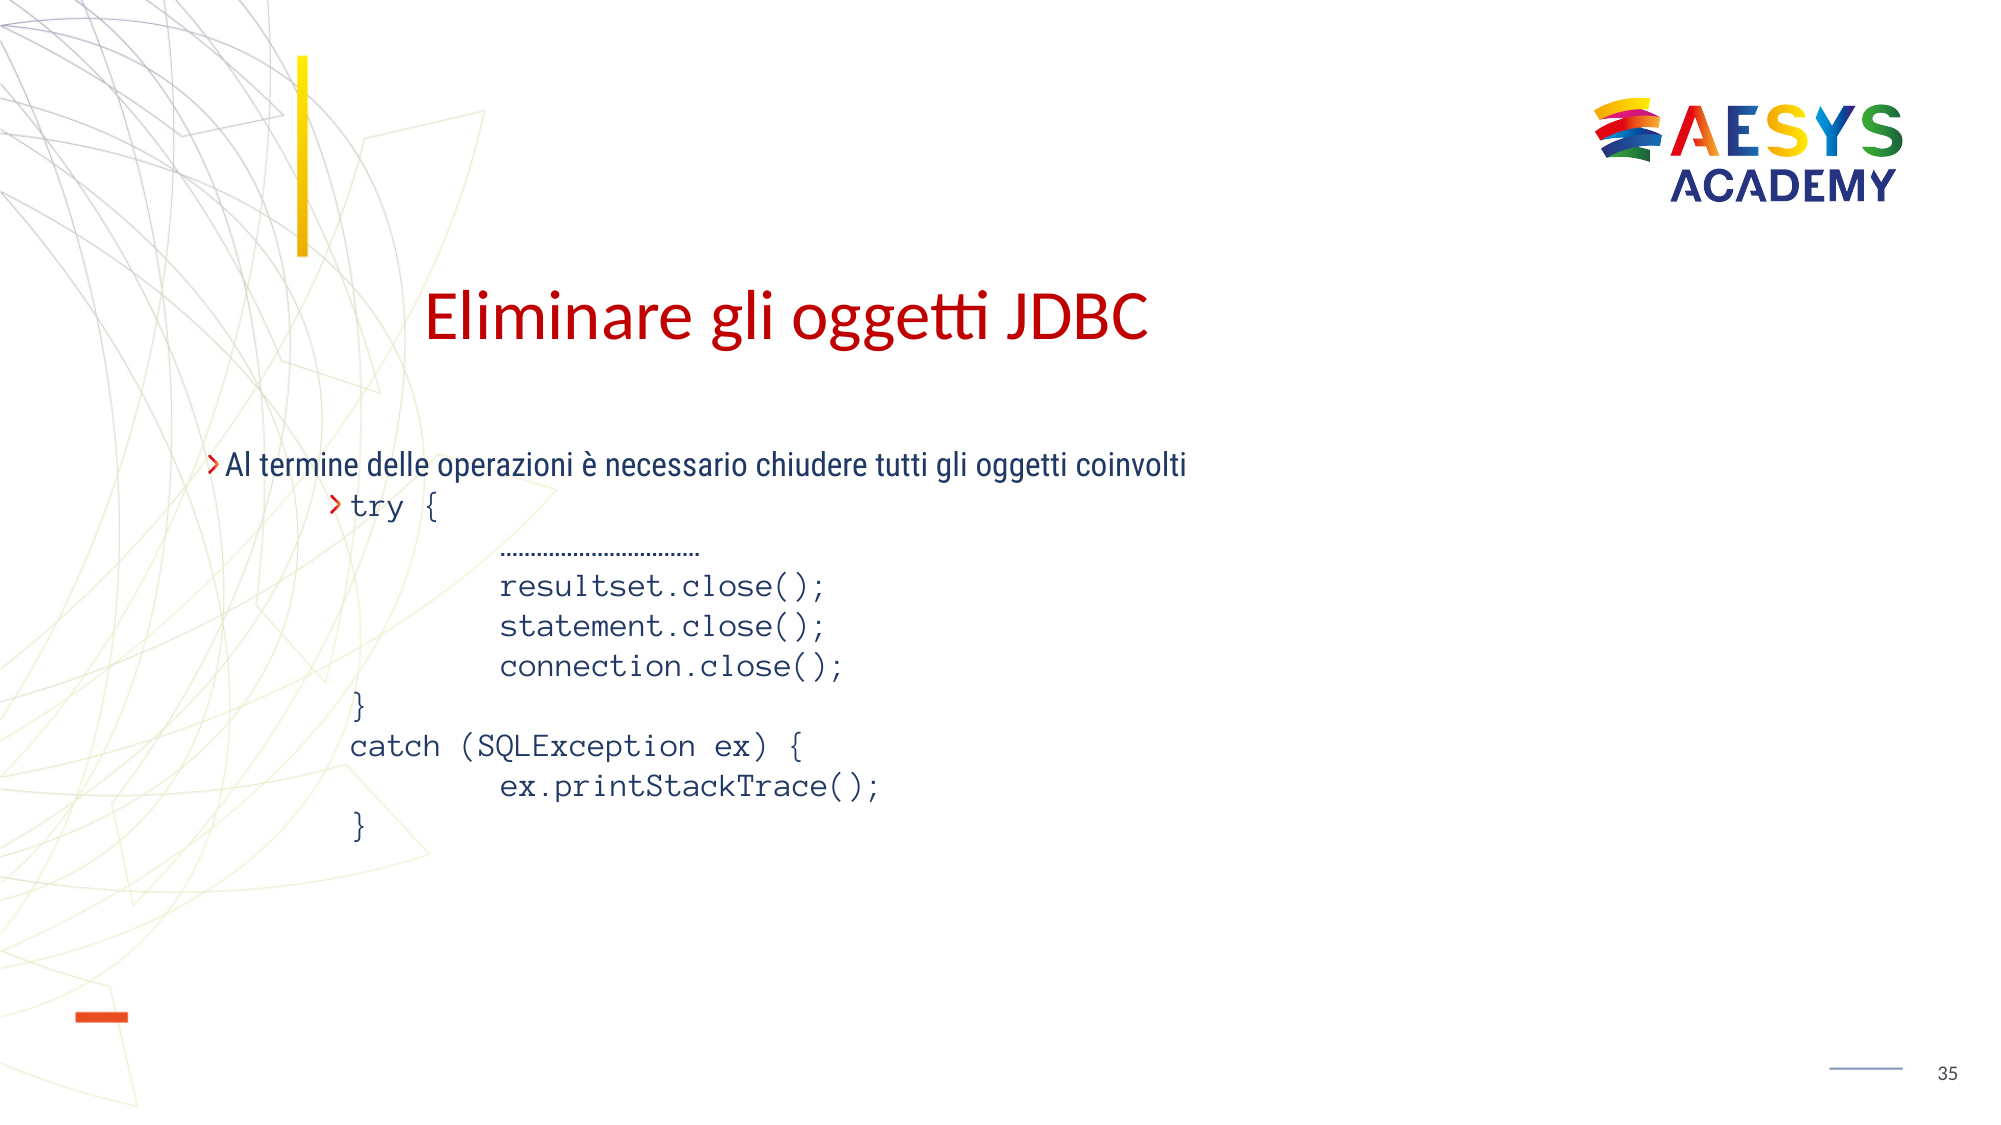

# Eliminare gli oggetti JDBC
Al termine delle operazioni è necessario chiudere tutti gli oggetti coinvolti
try {
		……………………………
		resultset.close();
		statement.close();
		connection.close();
	}
	catch (SQLException ex) {
		ex.printStackTrace();
	}

35